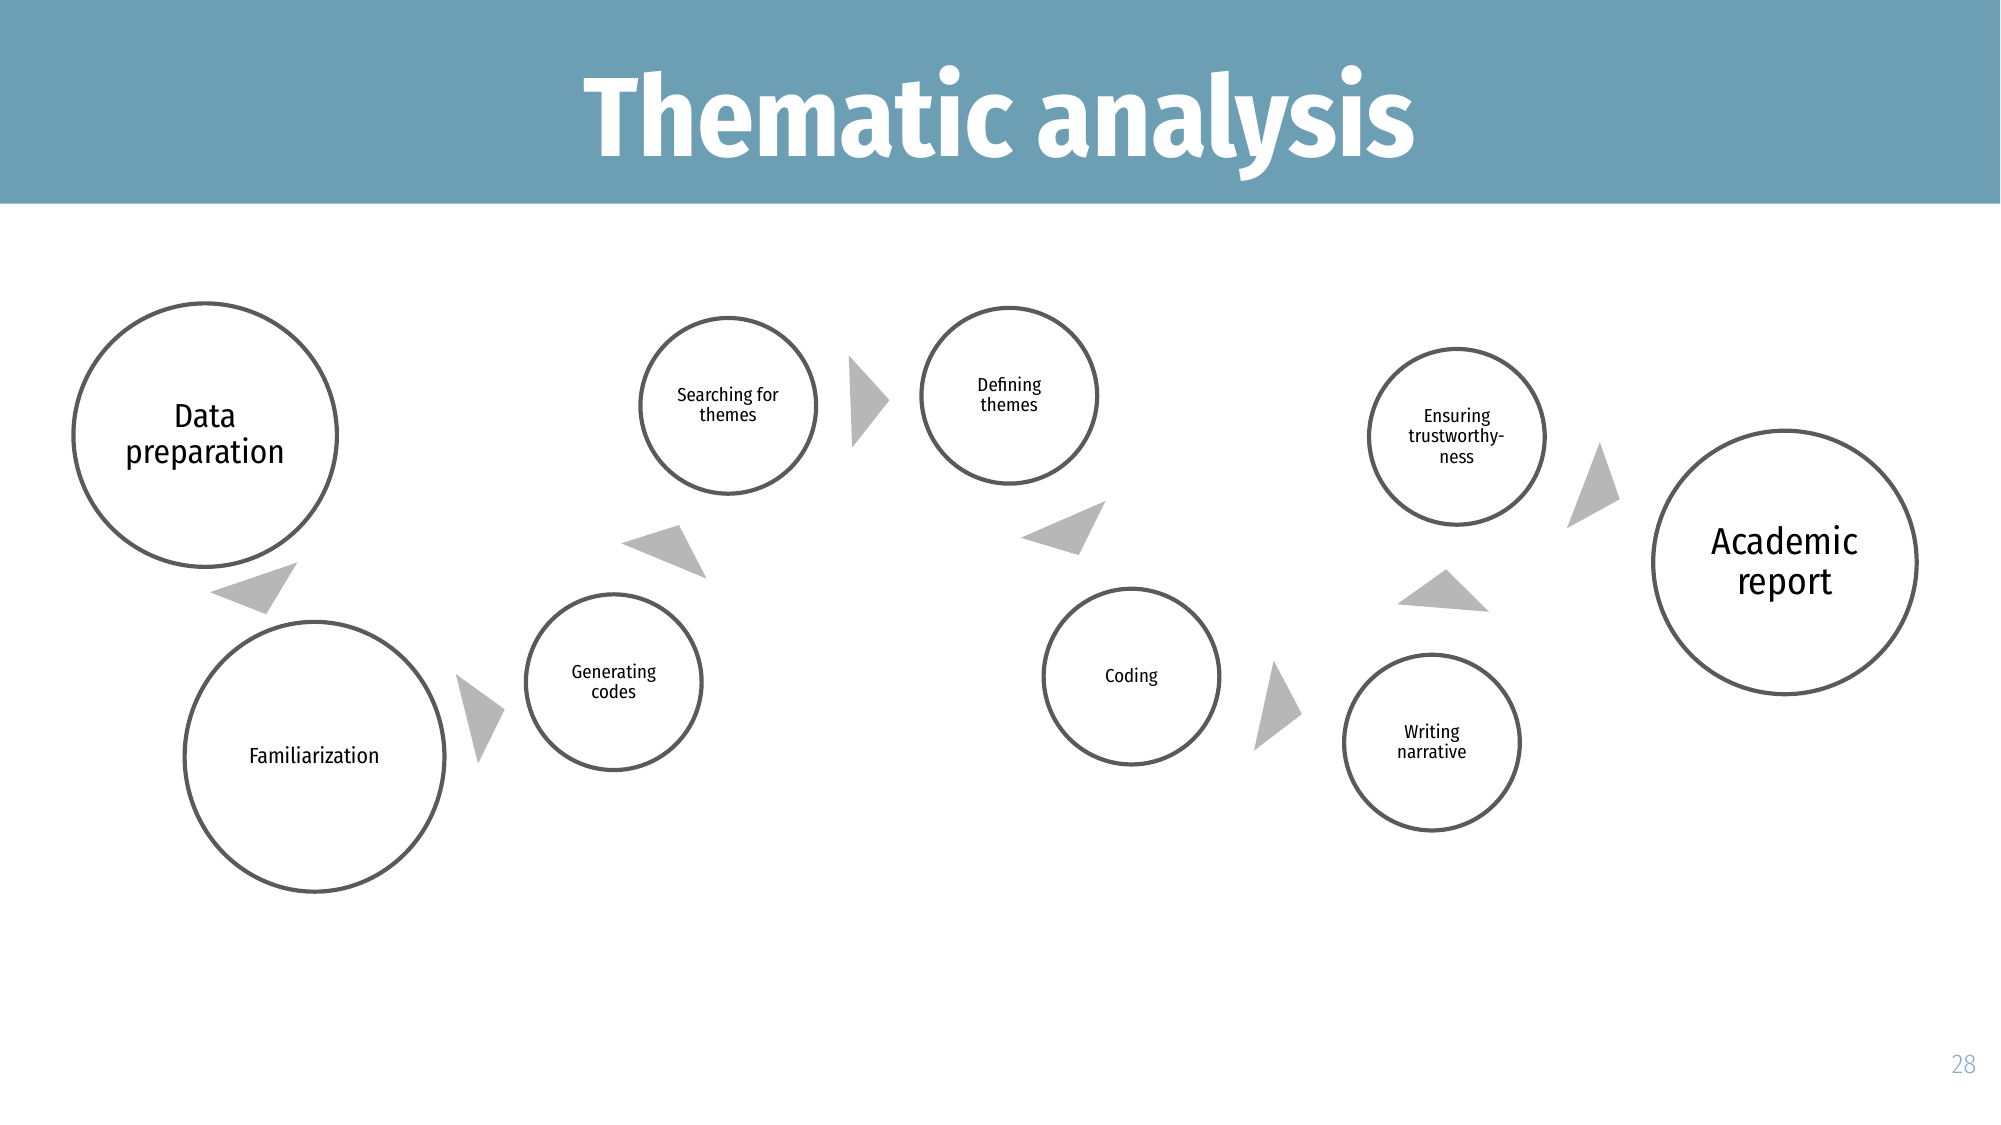

# Thematic analysis
Data preparation
Familiarization
Generating codes
Searching for themes
Defining themes
Coding
Writing narrative
Ensuring trustworthy-ness
Academic report
28